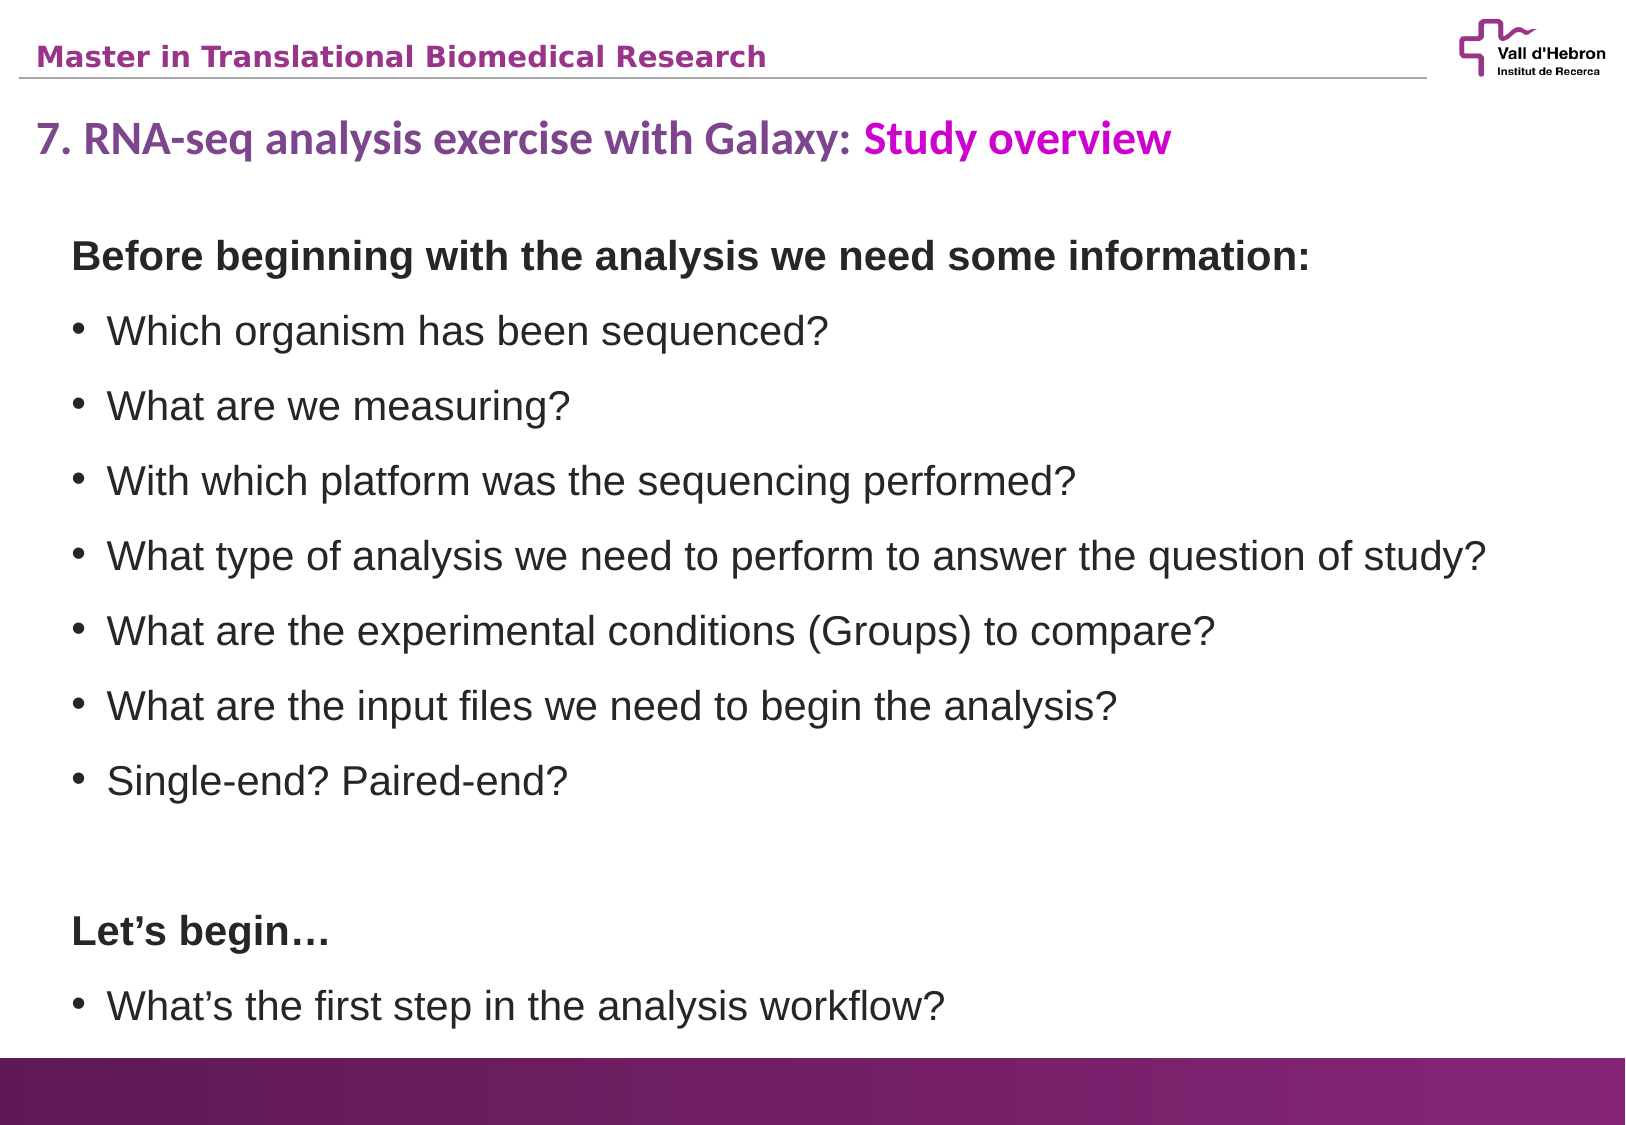

7. RNA-seq analysis exercise with Galaxy: Study overview
Before beginning with the analysis we need some information:
Which organism has been sequenced?
What are we measuring?
With which platform was the sequencing performed?
What type of analysis we need to perform to answer the question of study?
What are the experimental conditions (Groups) to compare?
What are the input files we need to begin the analysis?
Single-end? Paired-end?

Let’s begin…
What’s the first step in the analysis workflow?